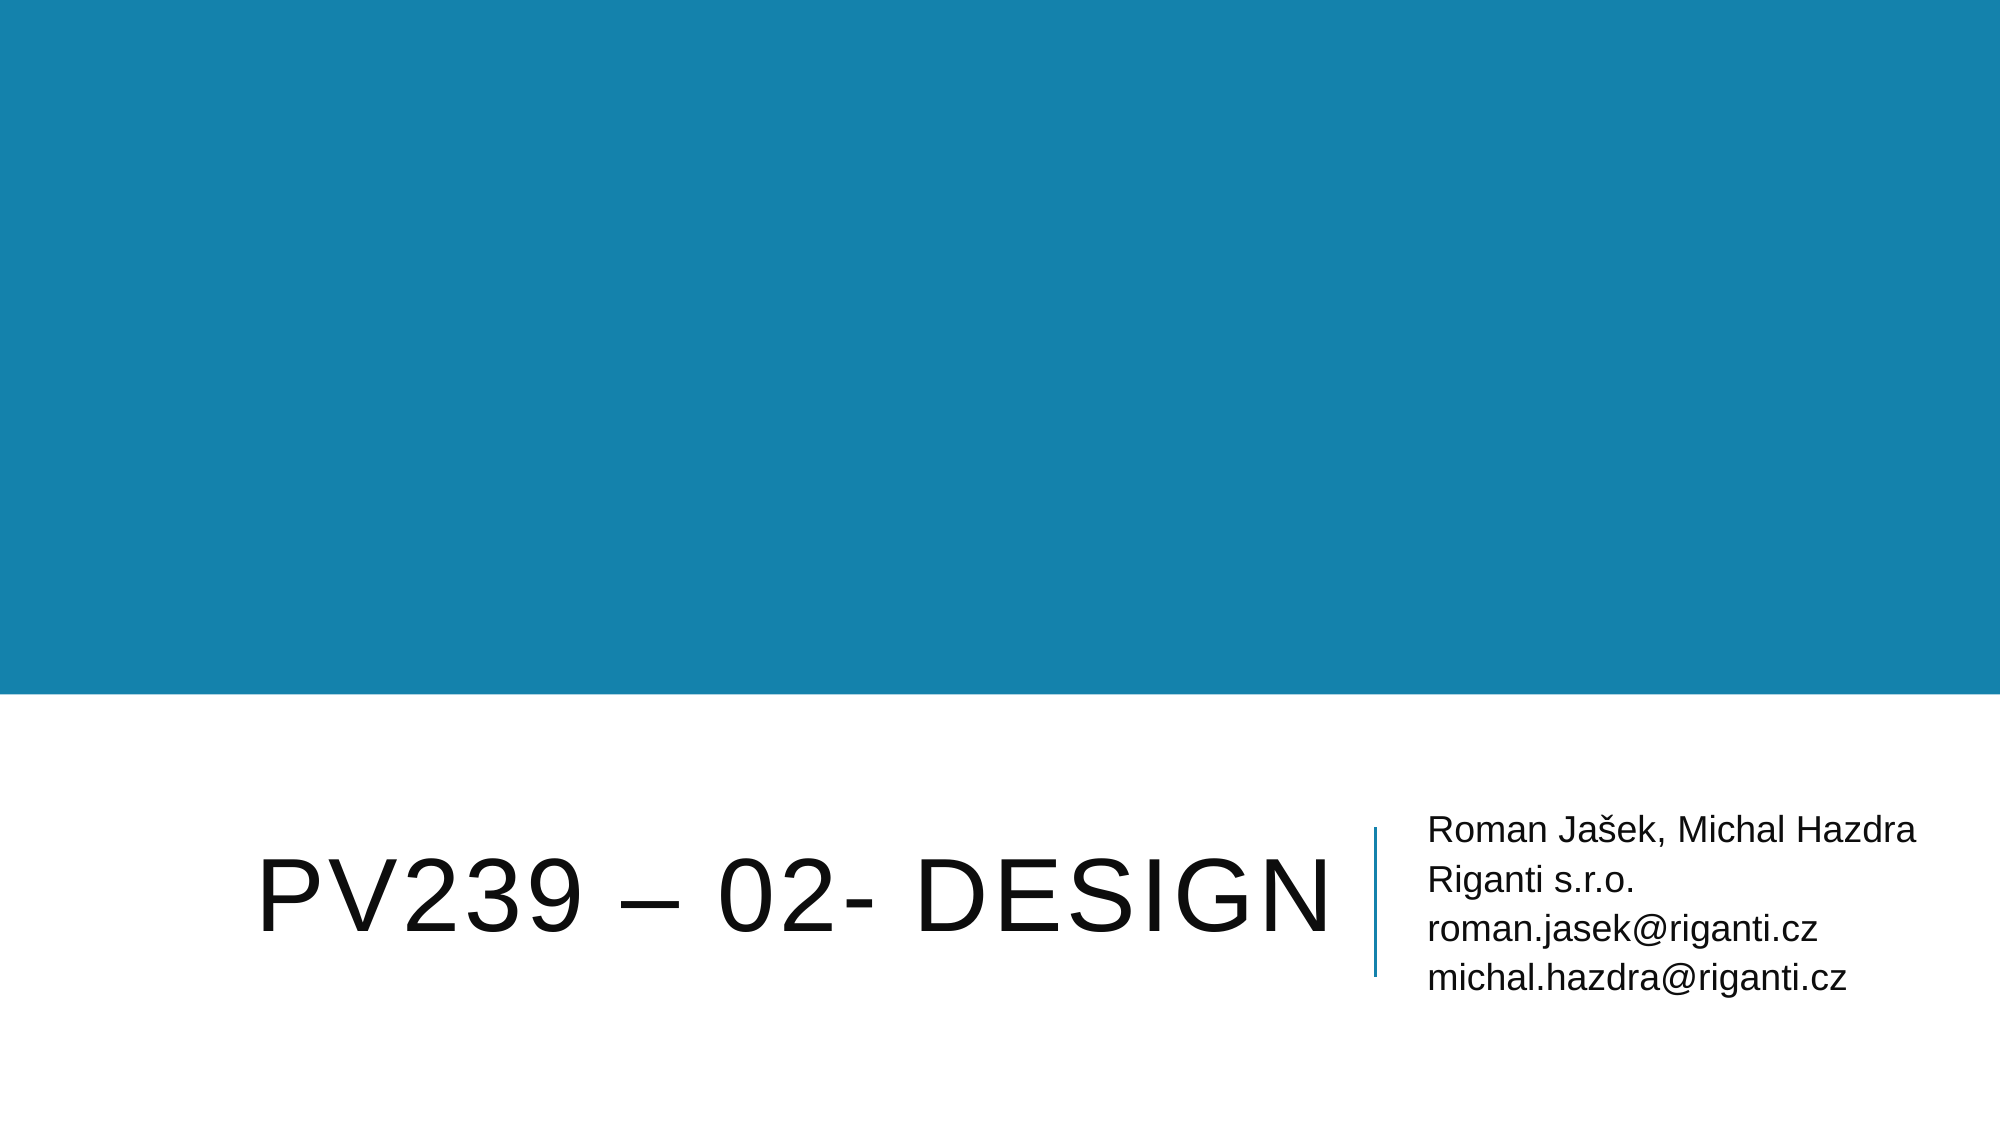

# PV239 – 02- Design
Roman Jašek, Michal Hazdra
Riganti s.r.o.
roman.jasek@riganti.cz
michal.hazdra@riganti.cz